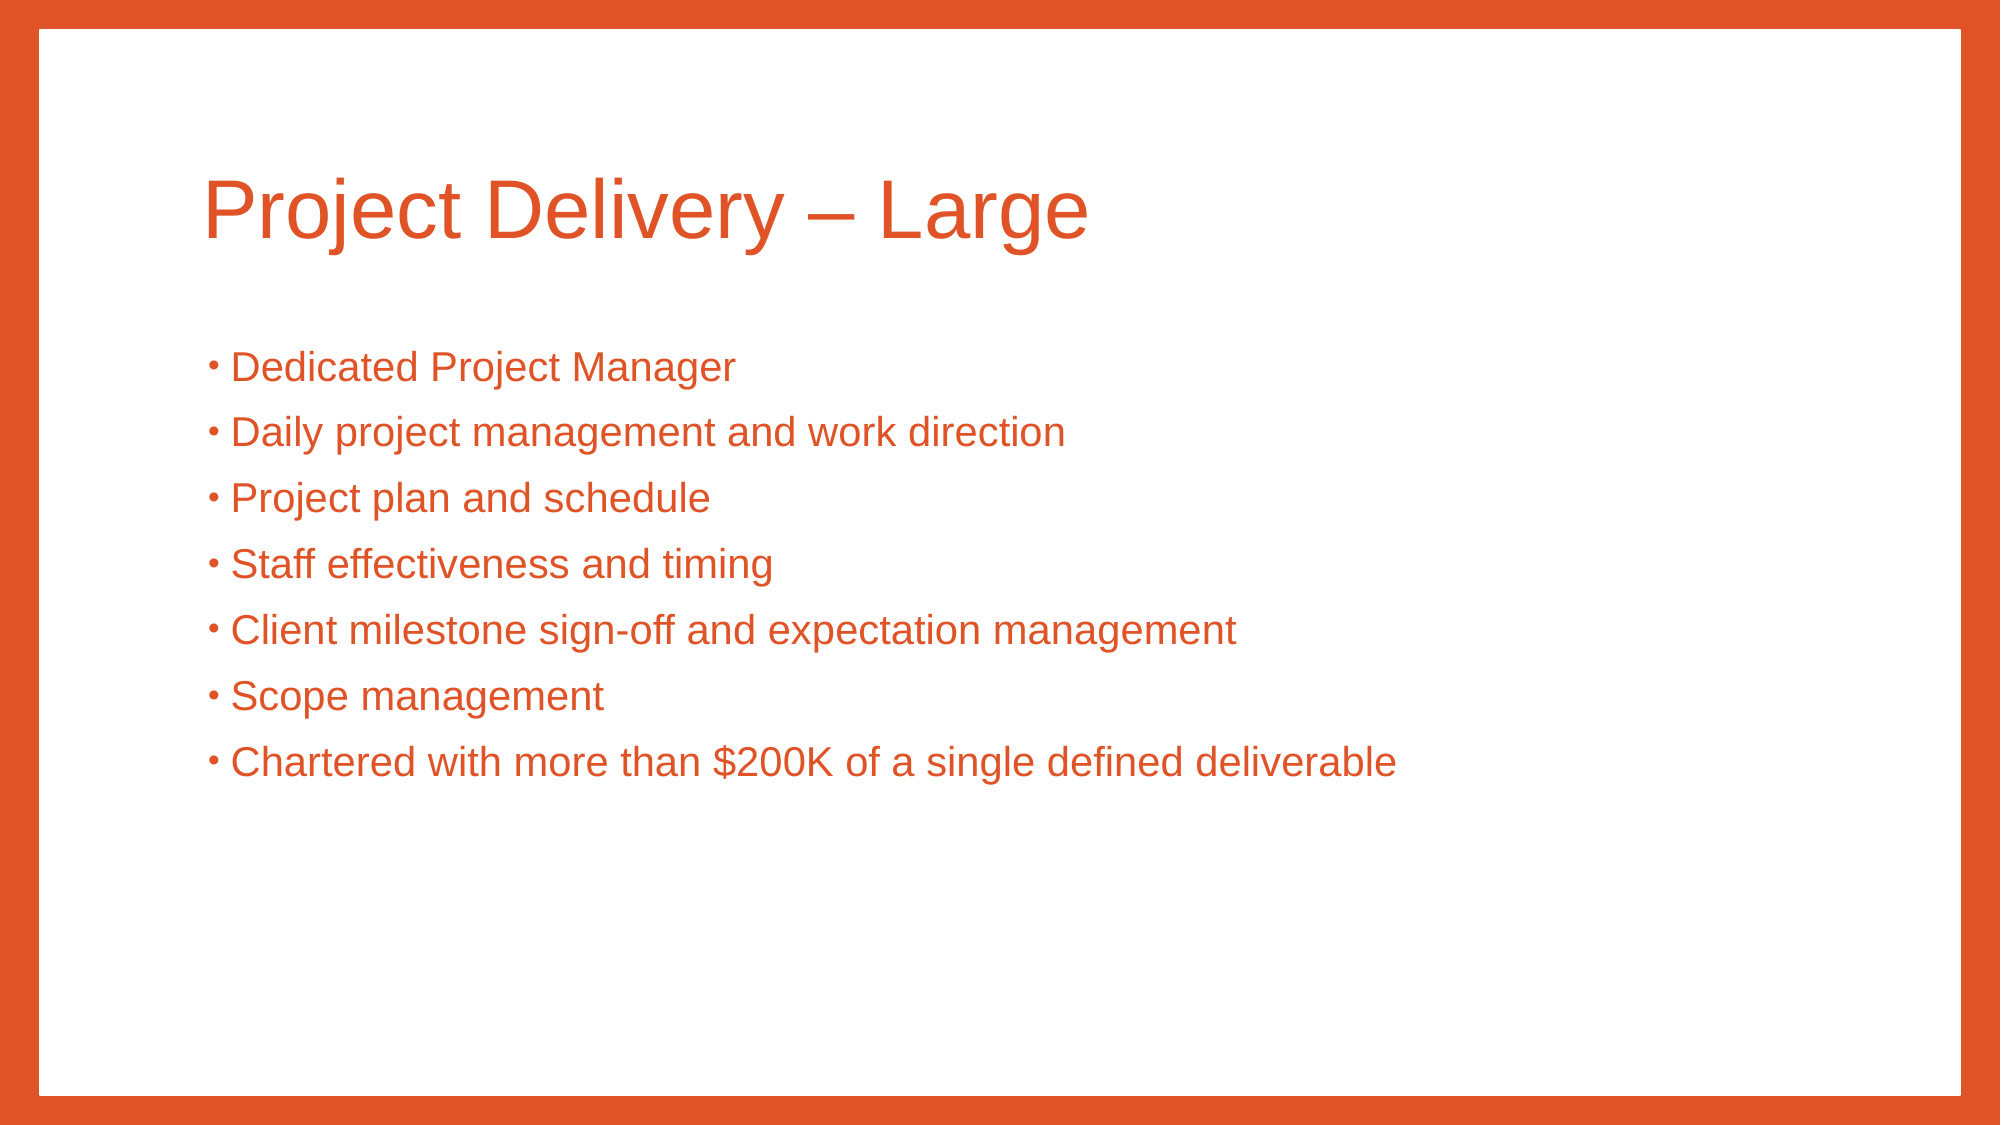

# Project Delivery – Large
Dedicated Project Manager
Daily project management and work direction
Project plan and schedule
Staff effectiveness and timing
Client milestone sign-off and expectation management
Scope management
Chartered with more than $200K of a single defined deliverable